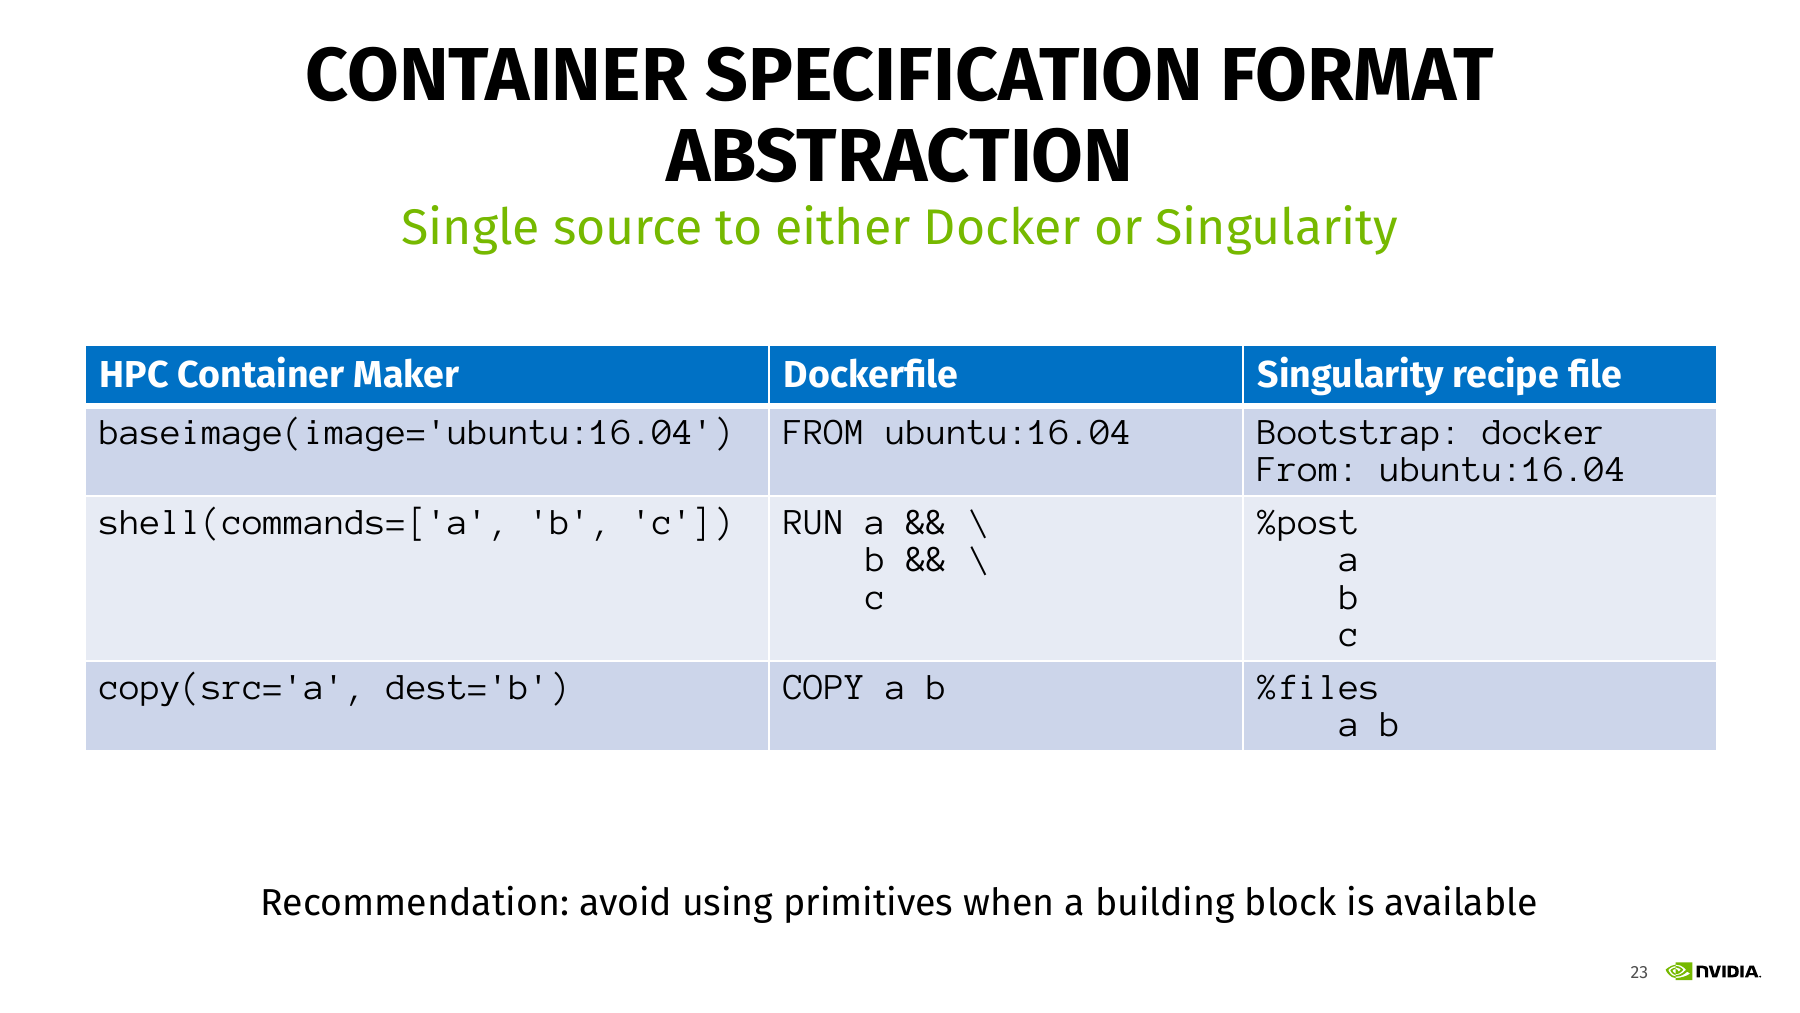

# Container Specification format abstraction
Single source to either Docker or Singularity
| HPC Container Maker | Dockerfile | Singularity recipe file |
| --- | --- | --- |
| baseimage(image='ubuntu:16.04') | FROM ubuntu:16.04 | Bootstrap: docker From: ubuntu:16.04 |
| shell(commands=['a', 'b', 'c']) | RUN a && \ b && \ c | %post a b c |
| copy(src='a', dest='b') | COPY a b | %files a b |
Recommendation: avoid using primitives when a building block is available